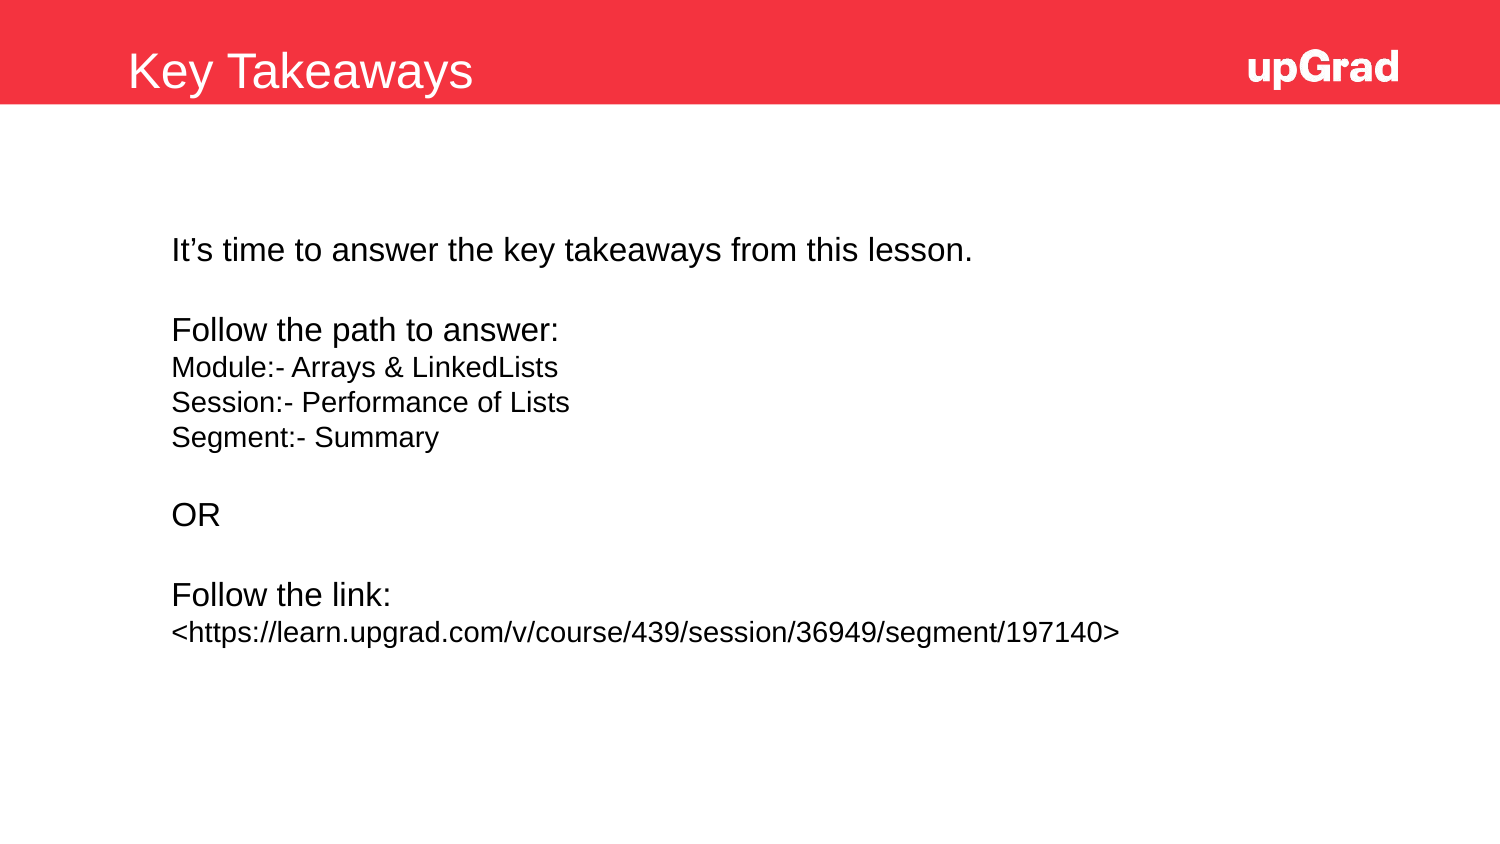

Key Takeaways

It’s time to answer the key takeaways from this lesson.

Follow the path to answer:
Module:- Arrays & LinkedLists
Session:- Performance of Lists
Segment:- Summary

OR

Follow the link:
<https://learn.upgrad.com/v/course/439/session/36949/segment/197140>